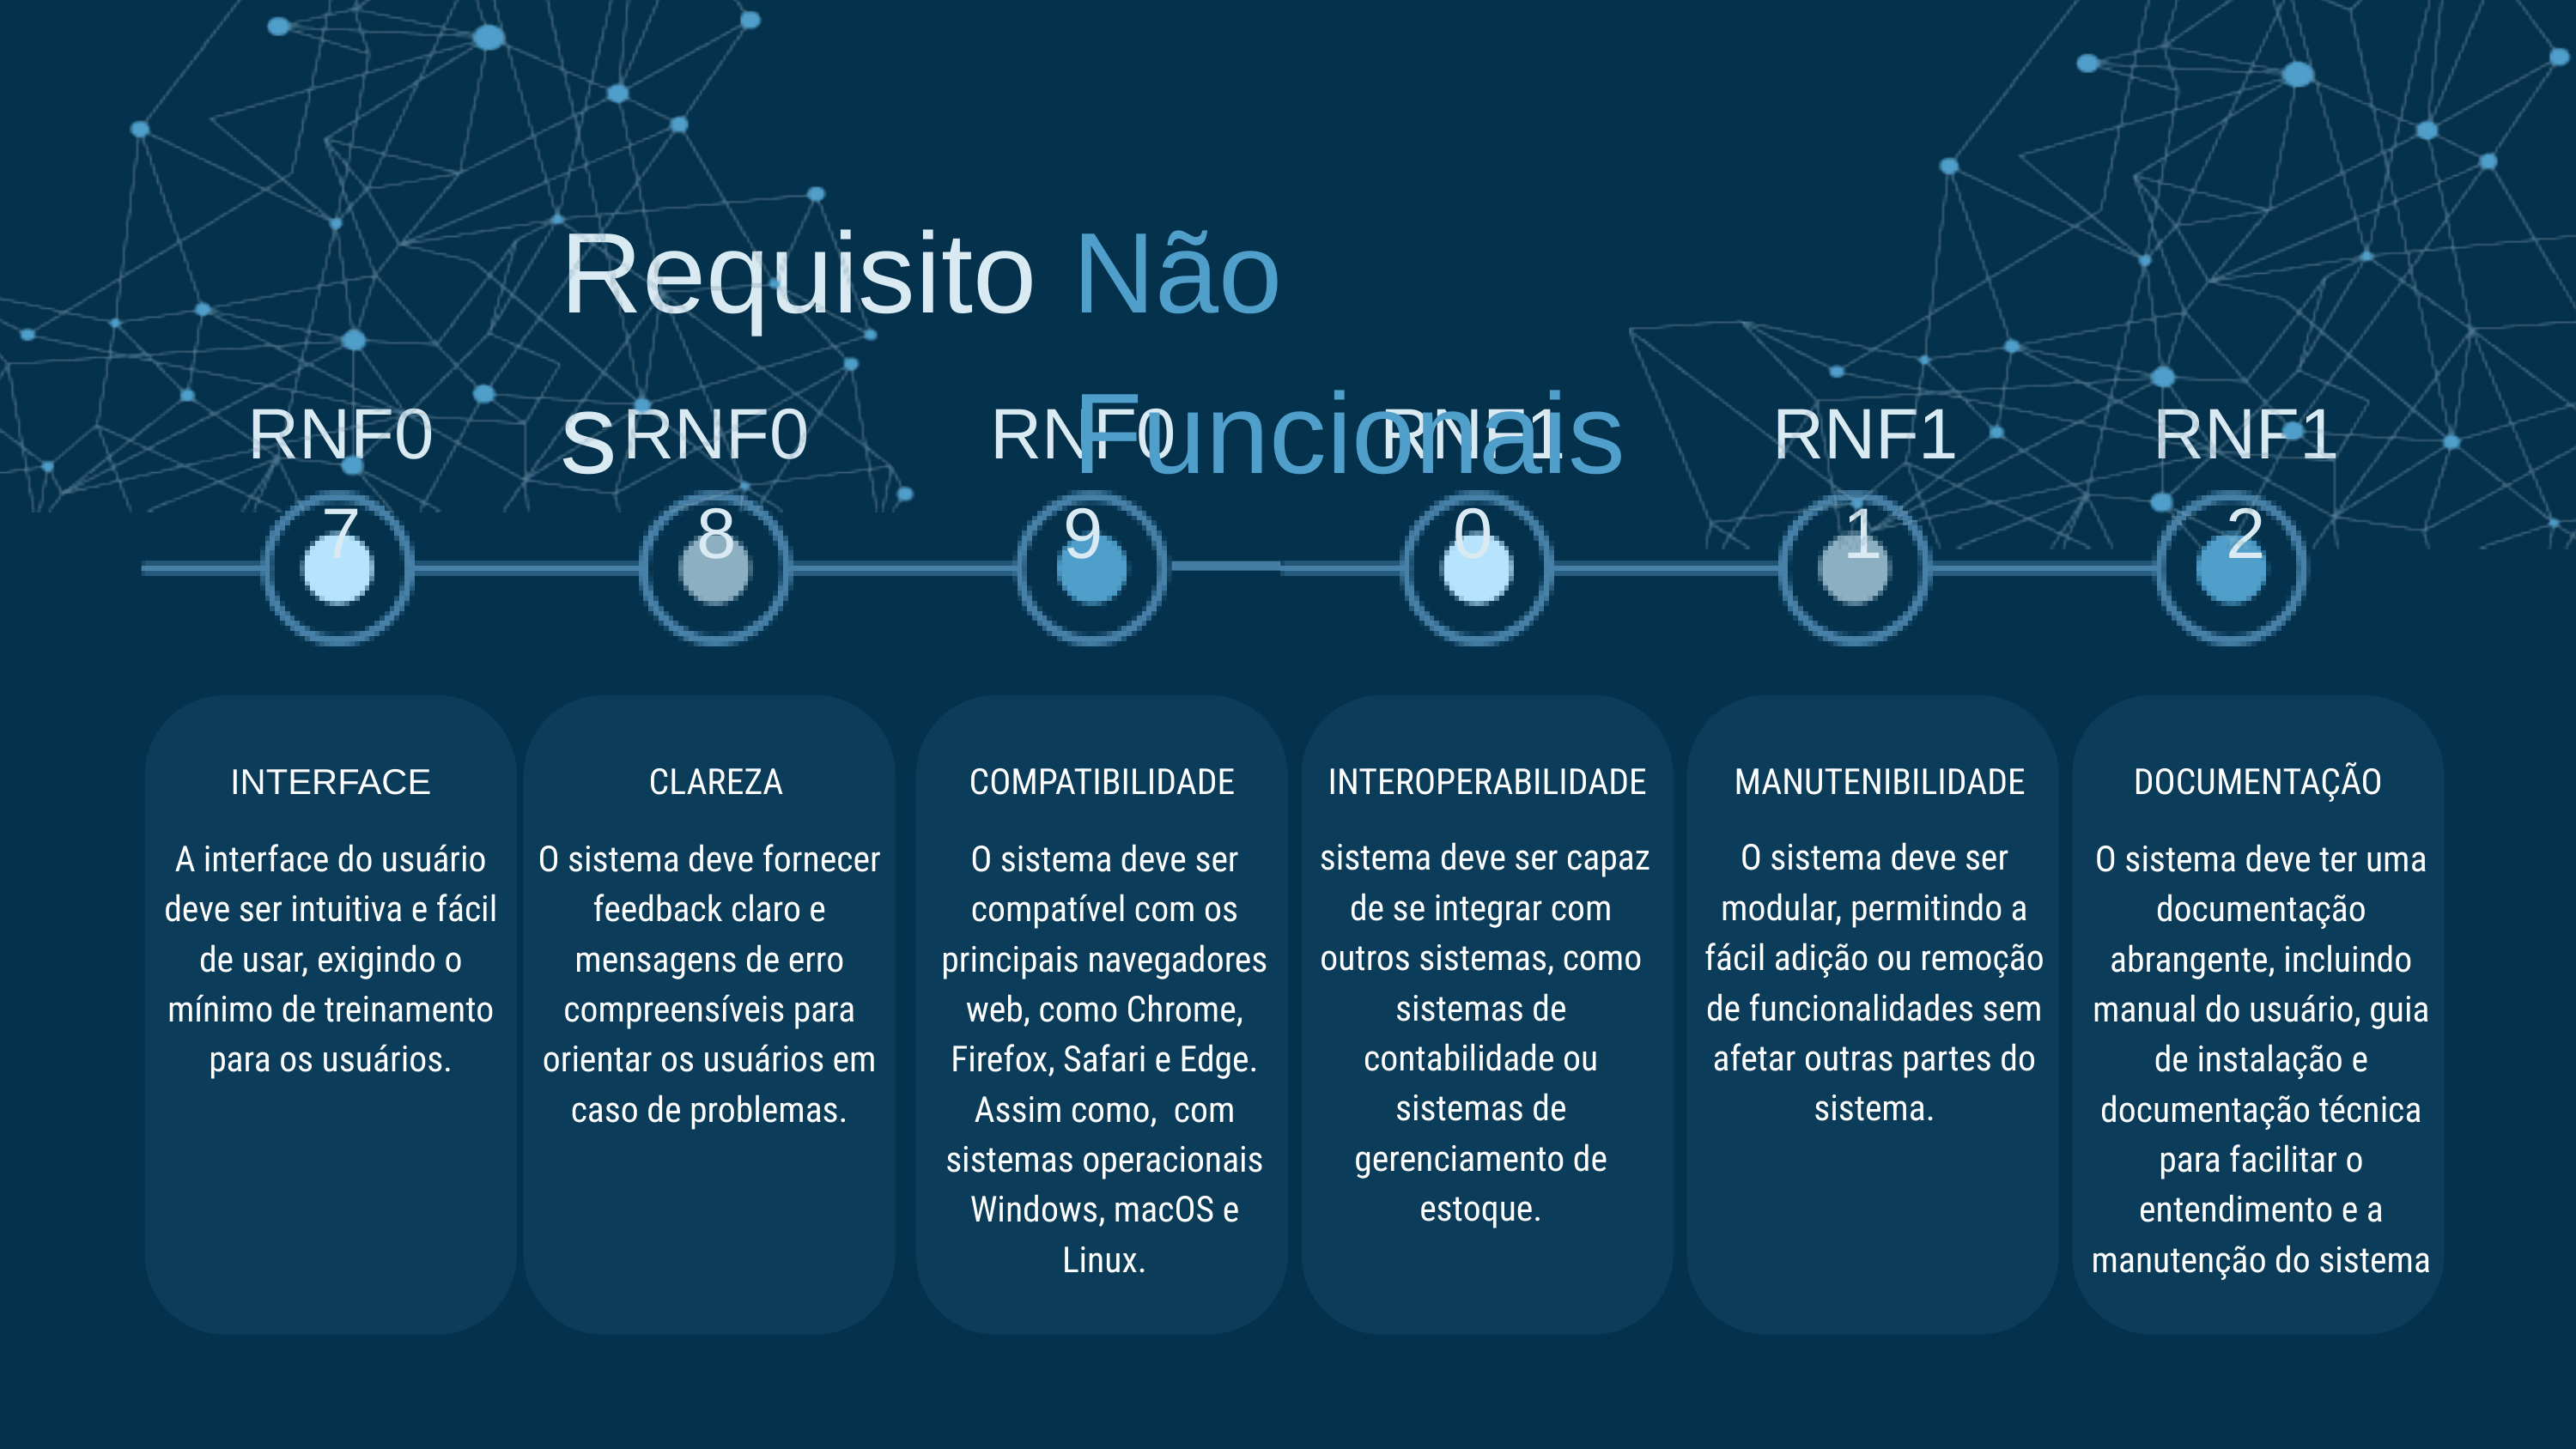

Requisitos
Não Funcionais
RNF07
RNF08
RNF09
RNF10
RNF11
RNF12

INTERFACE
CLAREZA
COMPATIBILIDADE
 INTEROPERABILIDADE
MANUTENIBILIDADE
DOCUMENTAÇÃO
 sistema deve ser capaz de se integrar com outros sistemas, como sistemas de contabilidade ou sistemas de gerenciamento de estoque.
O sistema deve ser modular, permitindo a fácil adição ou remoção de funcionalidades sem afetar outras partes do sistema.
O sistema deve ser compatível com os principais navegadores web, como Chrome, Firefox, Safari e Edge. Assim como,  com sistemas operacionais Windows, macOS e Linux.
A interface do usuário deve ser intuitiva e fácil de usar, exigindo o mínimo de treinamento para os usuários.
O sistema deve fornecer feedback claro e mensagens de erro compreensíveis para orientar os usuários em caso de problemas.
O sistema deve ter uma documentação abrangente, incluindo manual do usuário, guia de instalação e documentação técnica para facilitar o entendimento e a manutenção do sistema